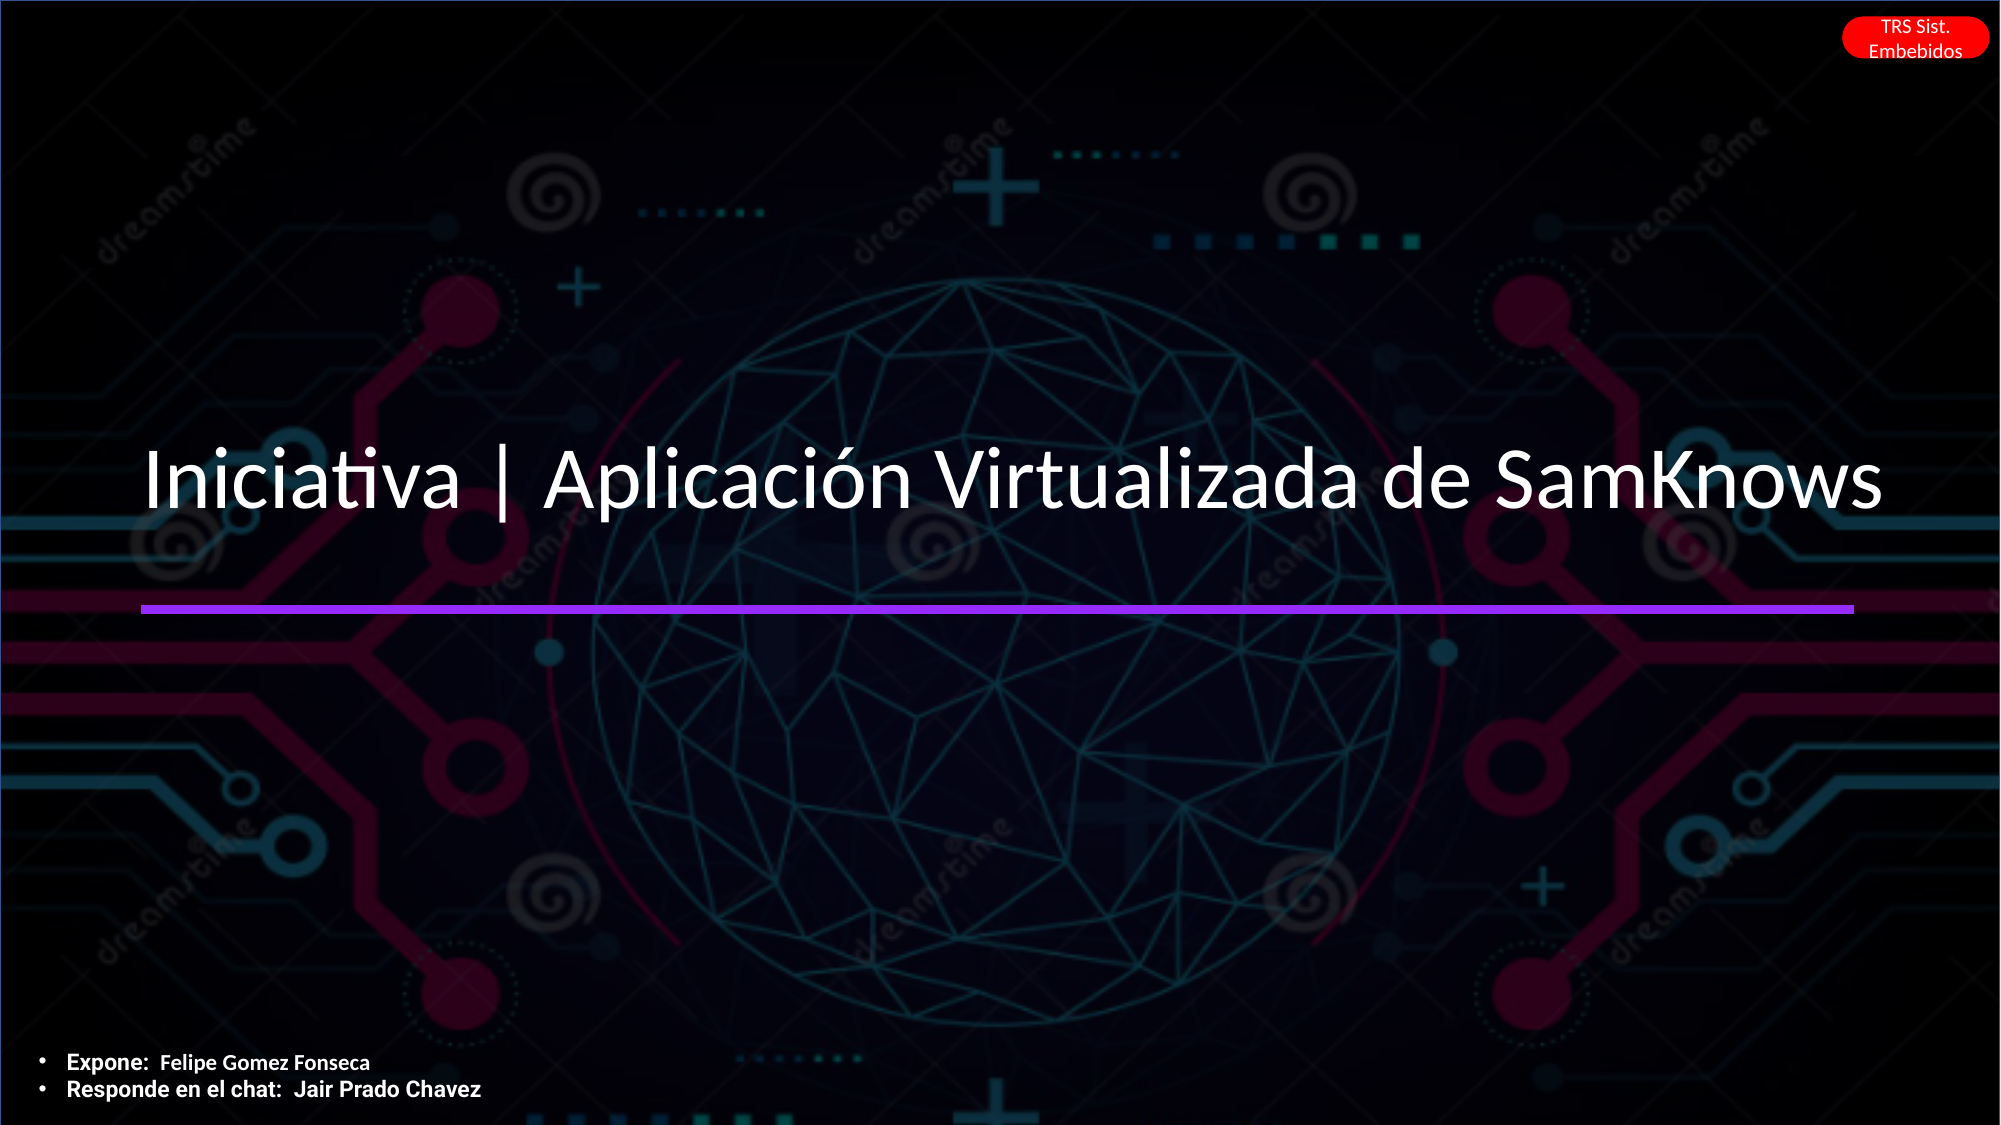

TRS Sist. Embebidos
# Iniciativa | Aplicación Virtualizada de SamKnows
Expone:  Felipe Gomez Fonseca
Responde en el chat:  Jair Prado Chavez